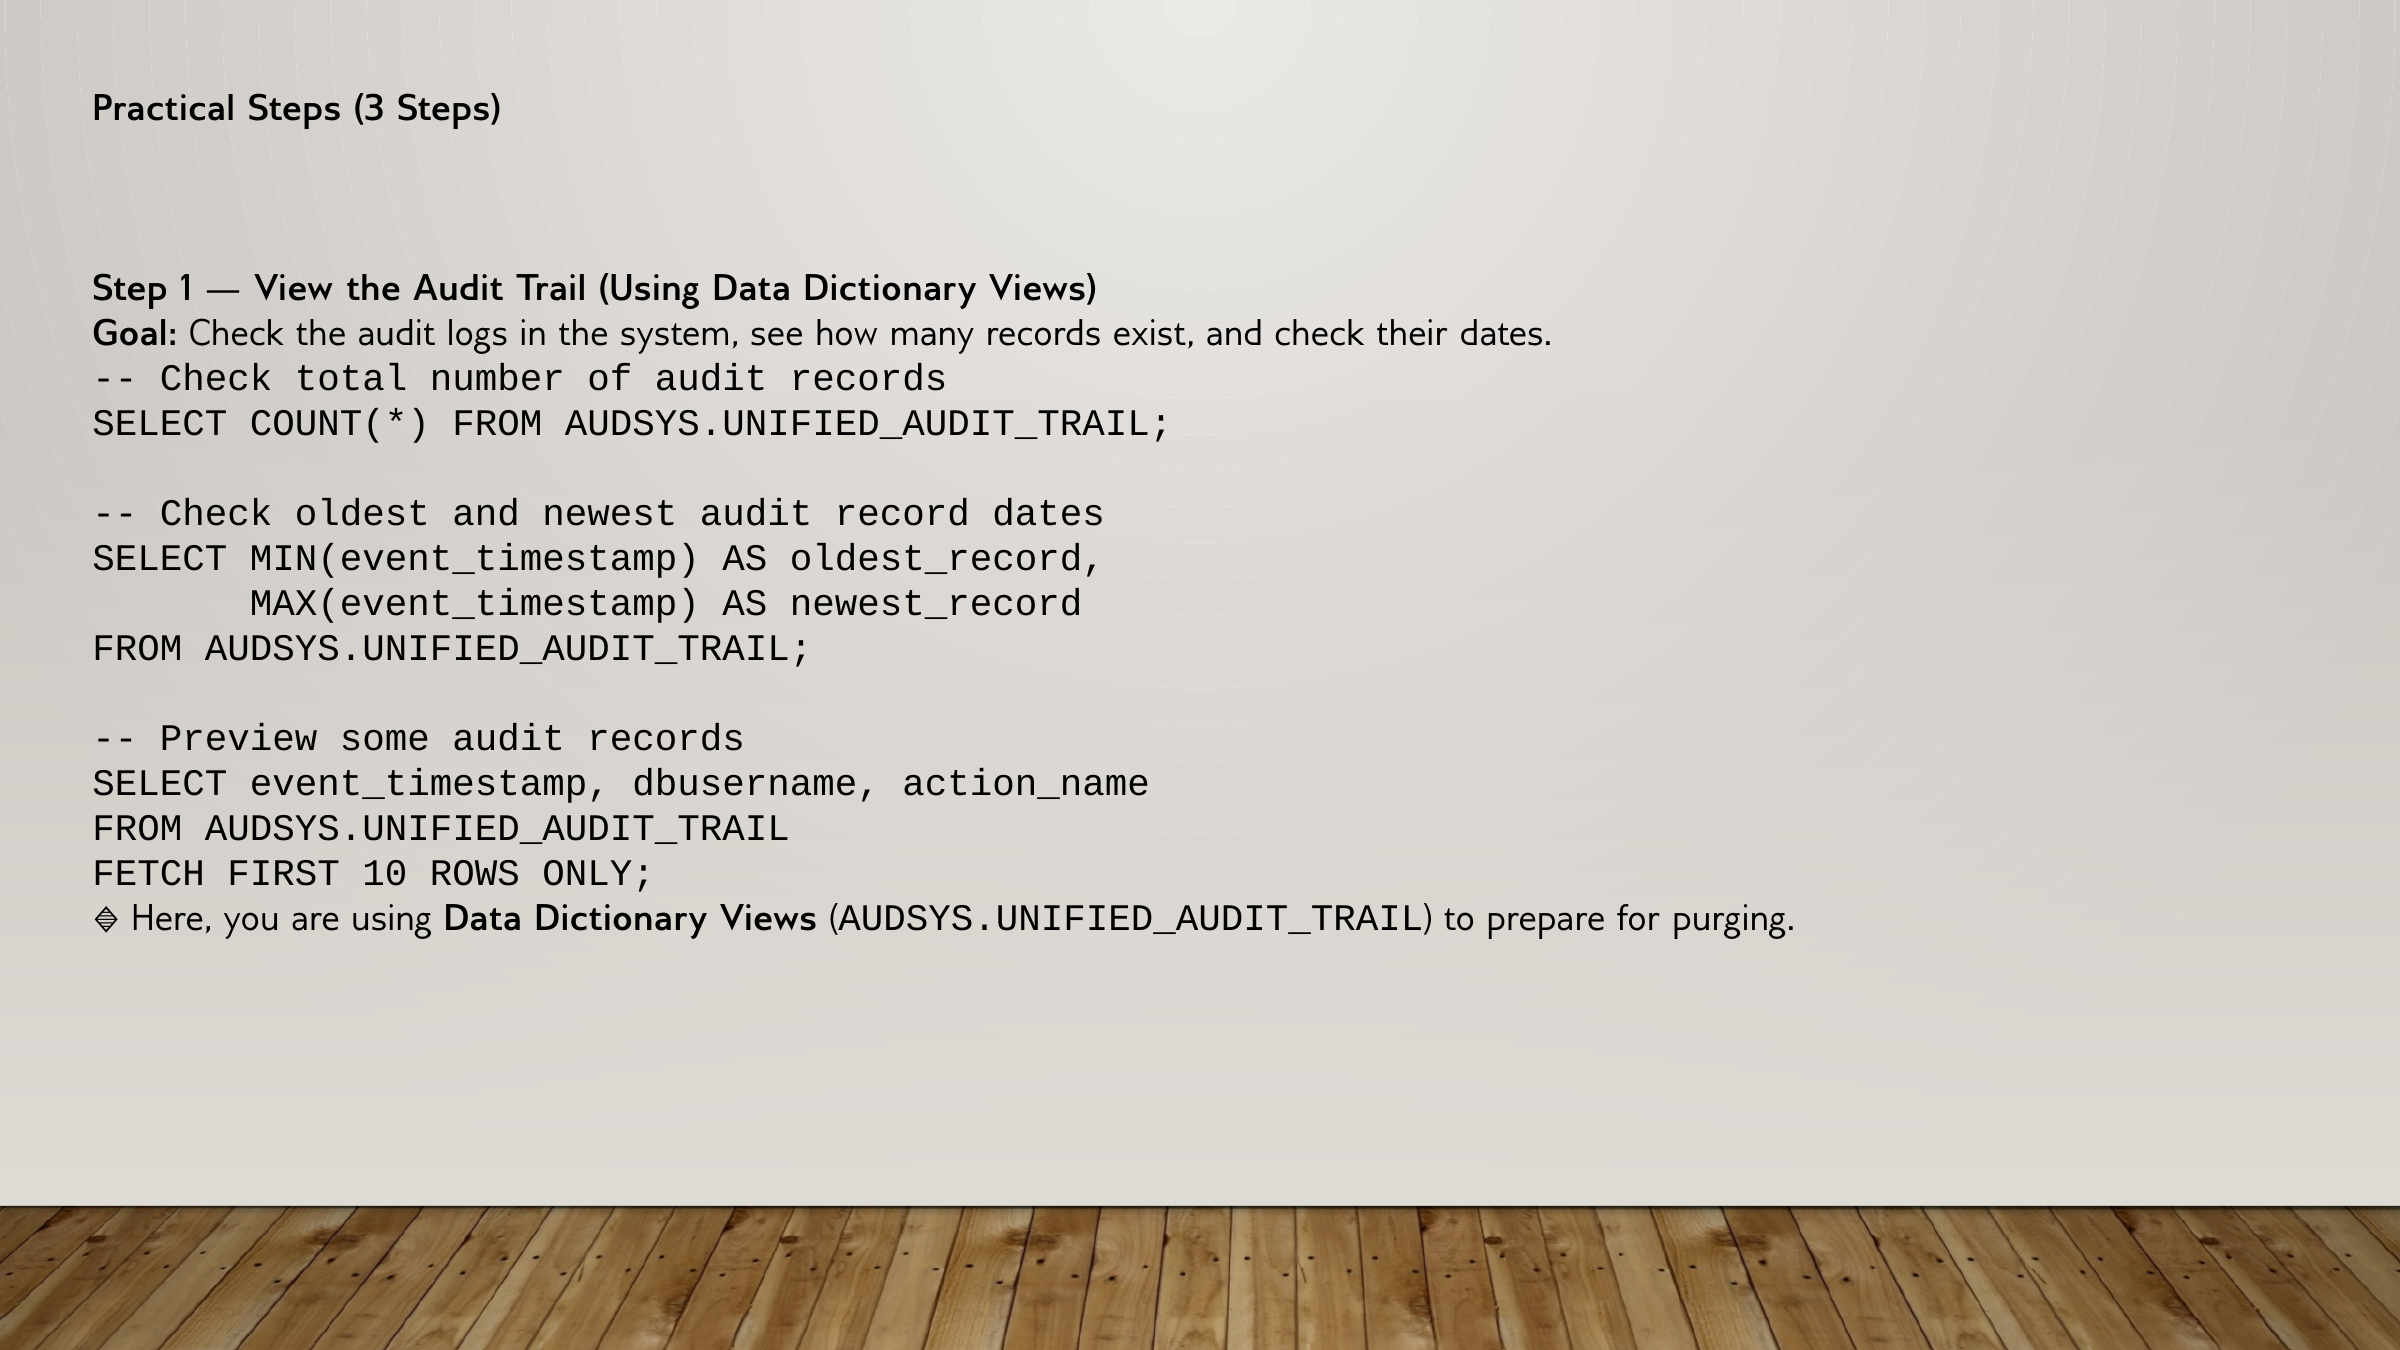

Practical Steps (3 Steps)

Step 1 — View the Audit Trail (Using Data Dictionary Views)
Goal: Check the audit logs in the system, see how many records exist, and check their dates.
-- Check total number of audit records
SELECT COUNT(*) FROM AUDSYS.UNIFIED_AUDIT_TRAIL;

-- Check oldest and newest audit record dates
SELECT MIN(event_timestamp) AS oldest_record,
       MAX(event_timestamp) AS newest_record
FROM AUDSYS.UNIFIED_AUDIT_TRAIL;

-- Preview some audit records
SELECT event_timestamp, dbusername, action_name
FROM AUDSYS.UNIFIED_AUDIT_TRAIL
FETCH FIRST 10 ROWS ONLY;
🔹 Here, you are using Data Dictionary Views (AUDSYS.UNIFIED_AUDIT_TRAIL) to prepare for purging.